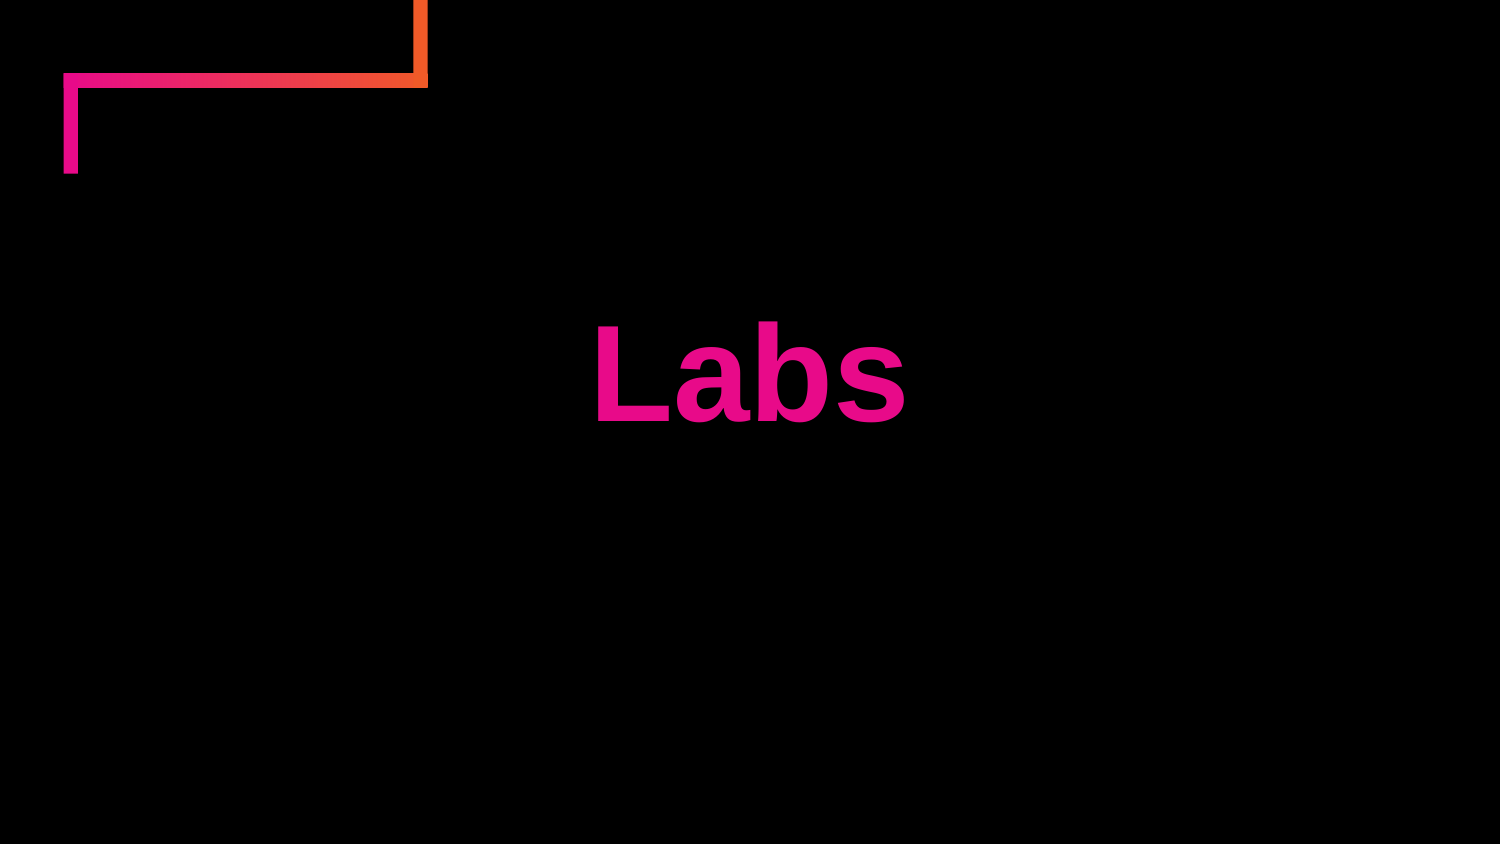

Labs
Crash Course in Plain Vanilla Python